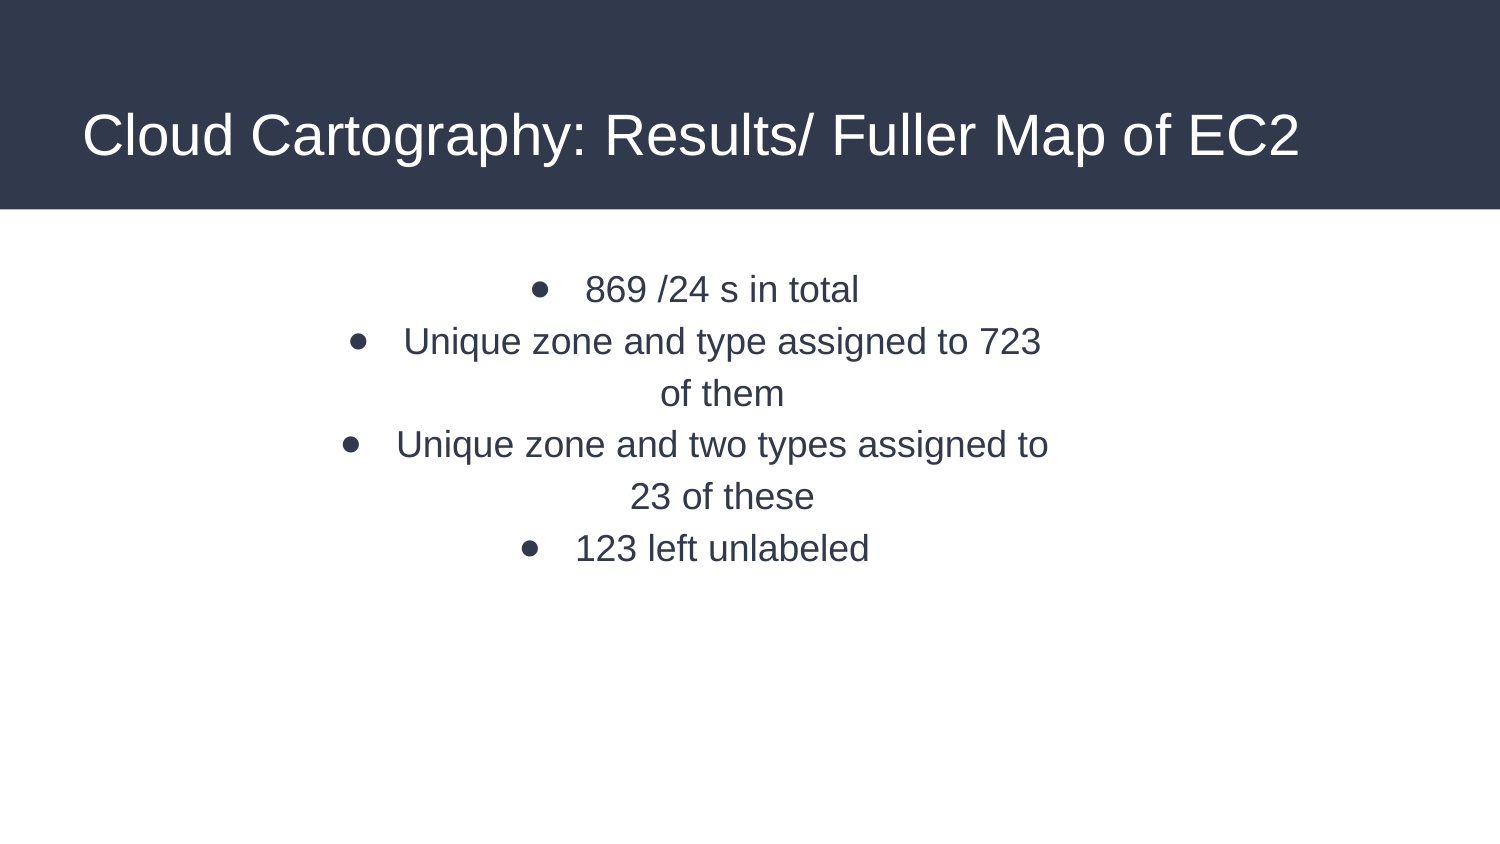

# Cloud Cartography: Results/ Fuller Map of EC2

869 /24 s in total
Unique zone and type assigned to 723 of them
Unique zone and two types assigned to 23 of these
123 left unlabeled